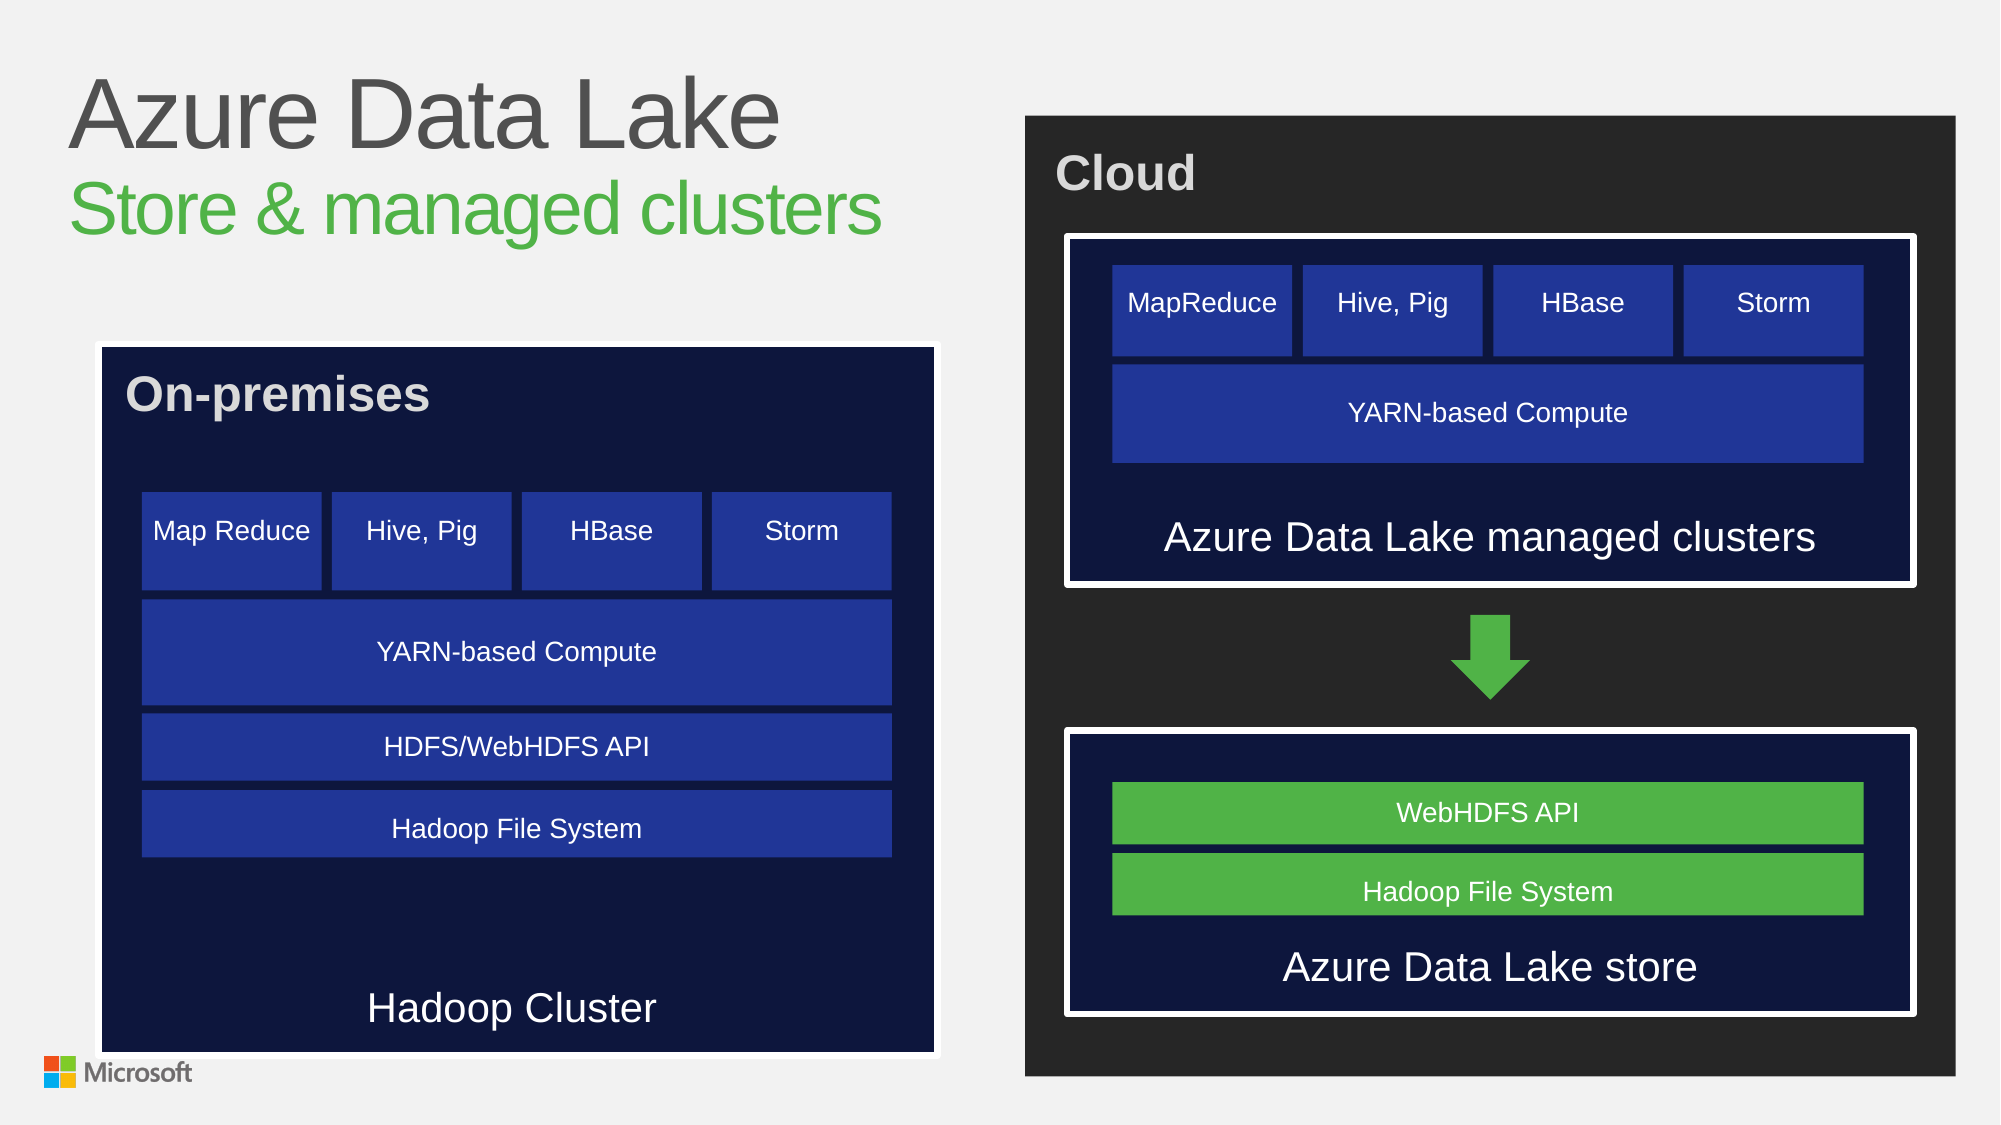

# Azure Data Lake Store & managed clusters

Cloud
Azure Data Lake managed clusters
MapReduce
Hive, Pig
HBase
Storm
On-premises
Hadoop Cluster
YARN-based Compute
Map Reduce
Hive, Pig
HBase
Storm
YARN-based Compute
HDFS/WebHDFS API
Hadoop File System

Azure Data Lake store
WebHDFS API
Hadoop File System